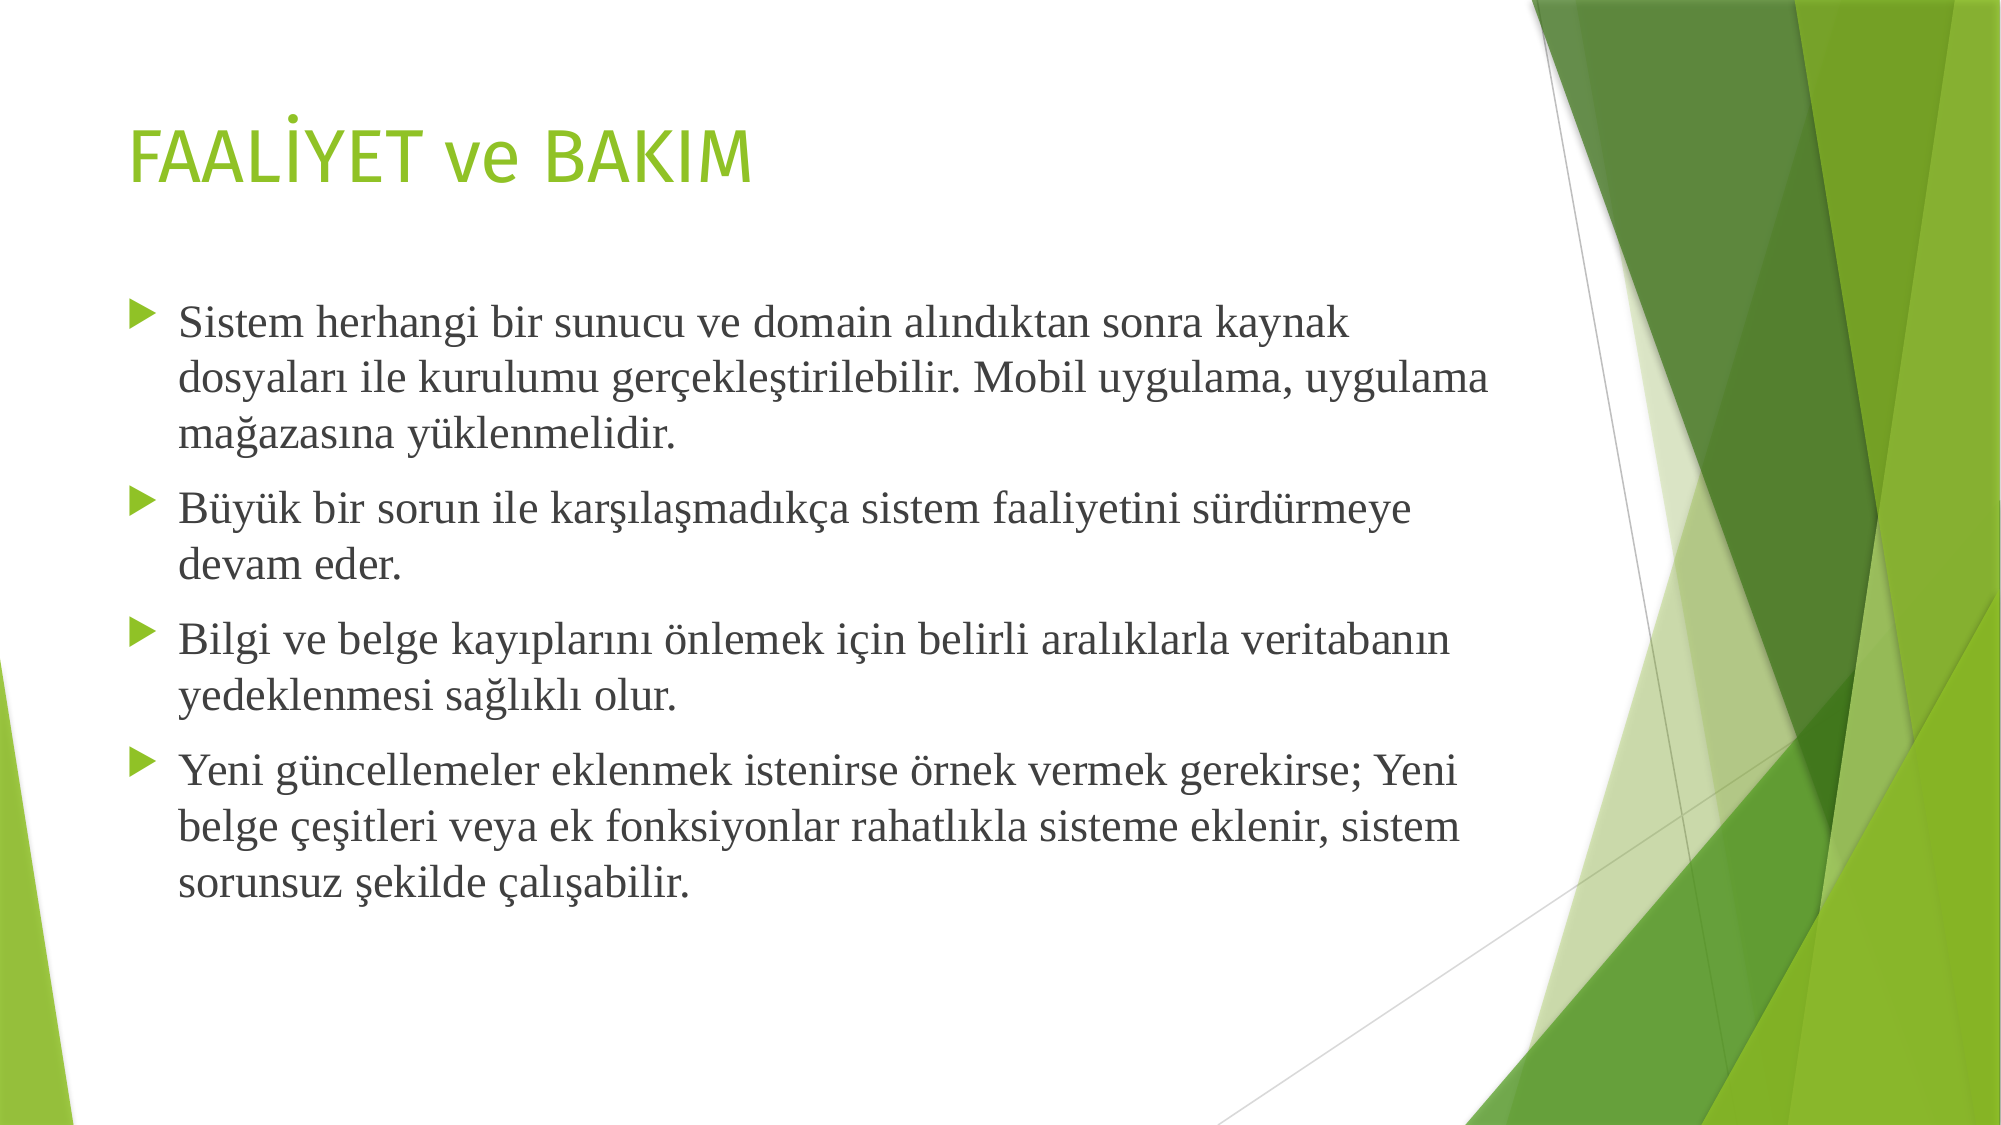

# FAALİYET ve BAKIM
Sistem herhangi bir sunucu ve domain alındıktan sonra kaynak dosyaları ile kurulumu gerçekleştirilebilir. Mobil uygulama, uygulama mağazasına yüklenmelidir.
Büyük bir sorun ile karşılaşmadıkça sistem faaliyetini sürdürmeye devam eder.
Bilgi ve belge kayıplarını önlemek için belirli aralıklarla veritabanın yedeklenmesi sağlıklı olur.
Yeni güncellemeler eklenmek istenirse örnek vermek gerekirse; Yeni belge çeşitleri veya ek fonksiyonlar rahatlıkla sisteme eklenir, sistem sorunsuz şekilde çalışabilir.